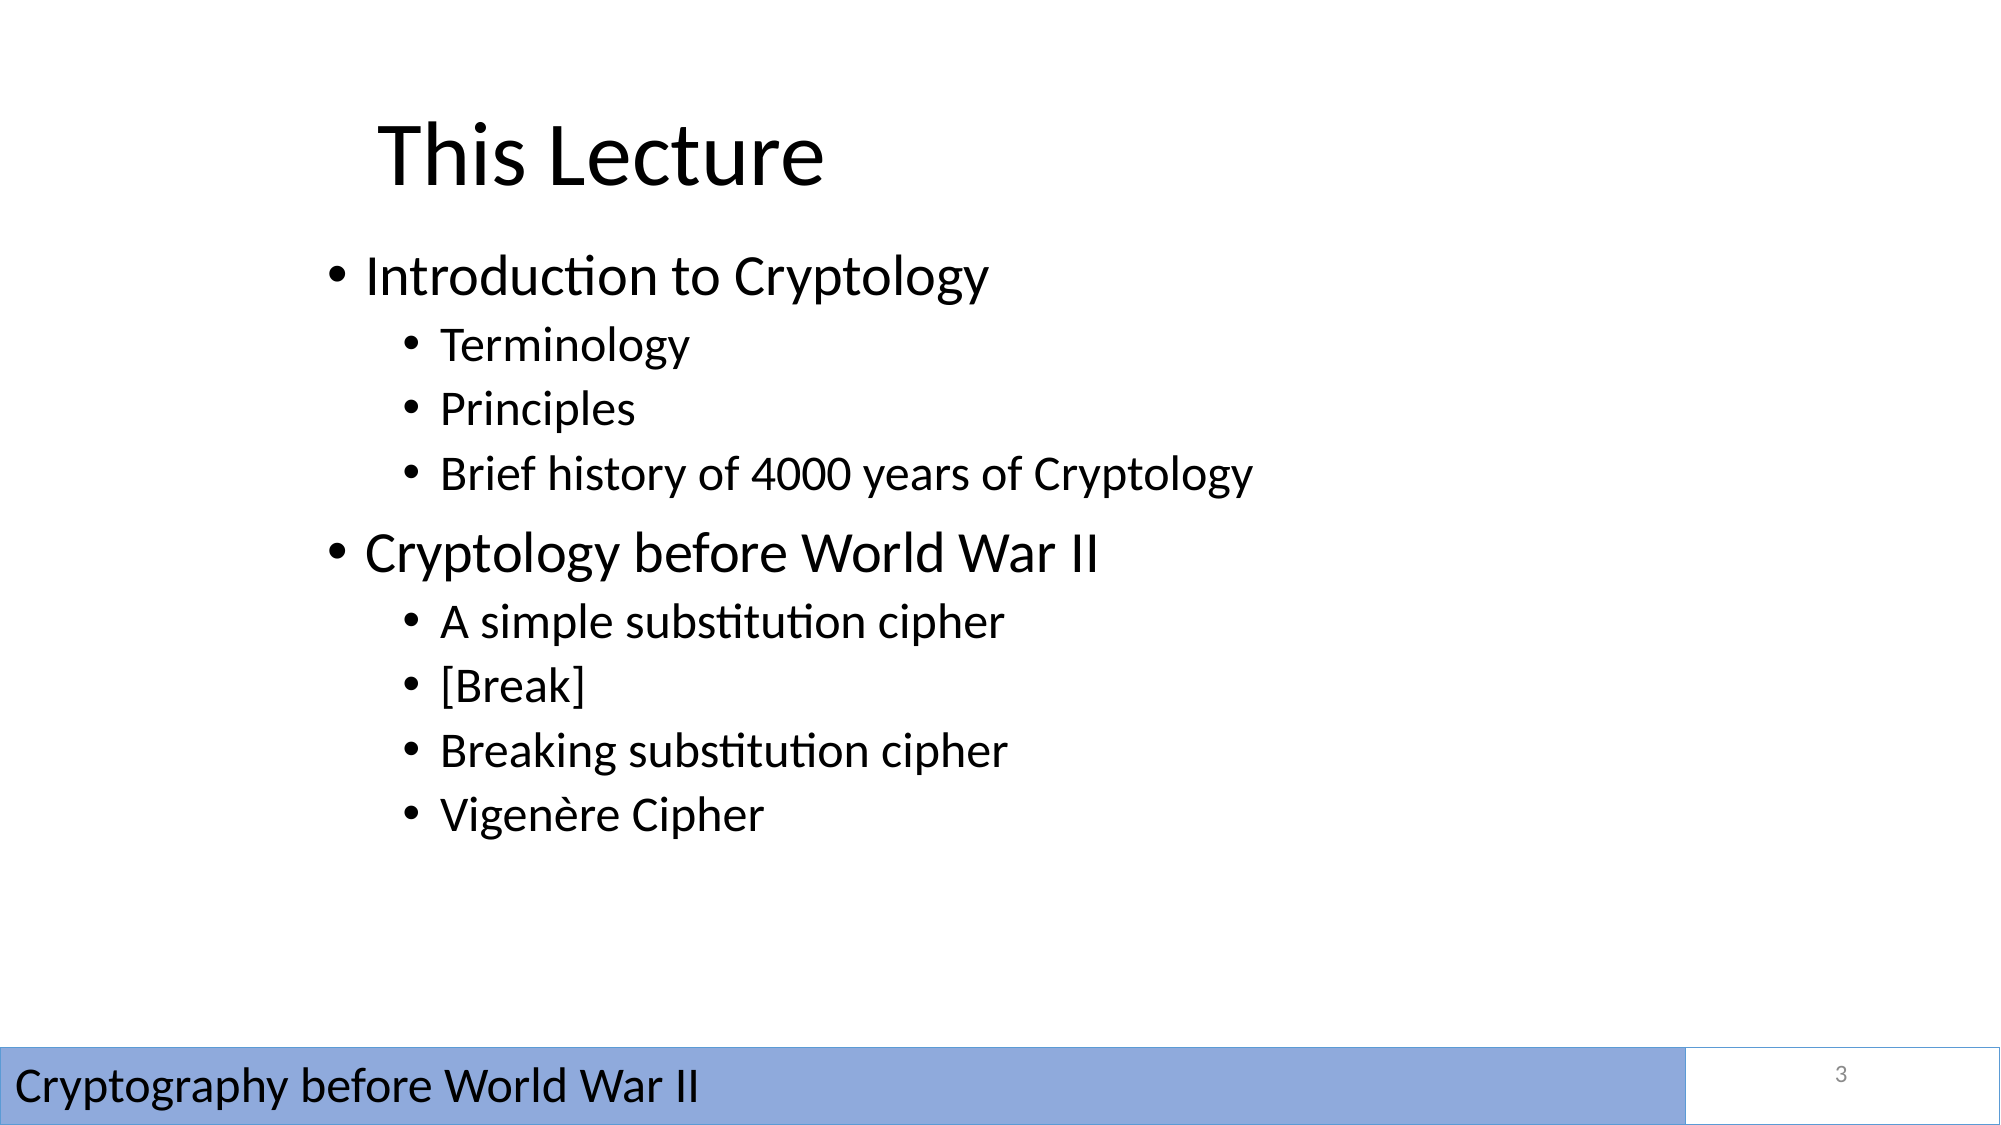

# This Lecture
Introduction to Cryptology
Terminology
Principles
Brief history of 4000 years of Cryptology
Cryptology before World War II
A simple substitution cipher
[Break]
Breaking substitution cipher
Vigenère Cipher
3
Cryptography before World War II